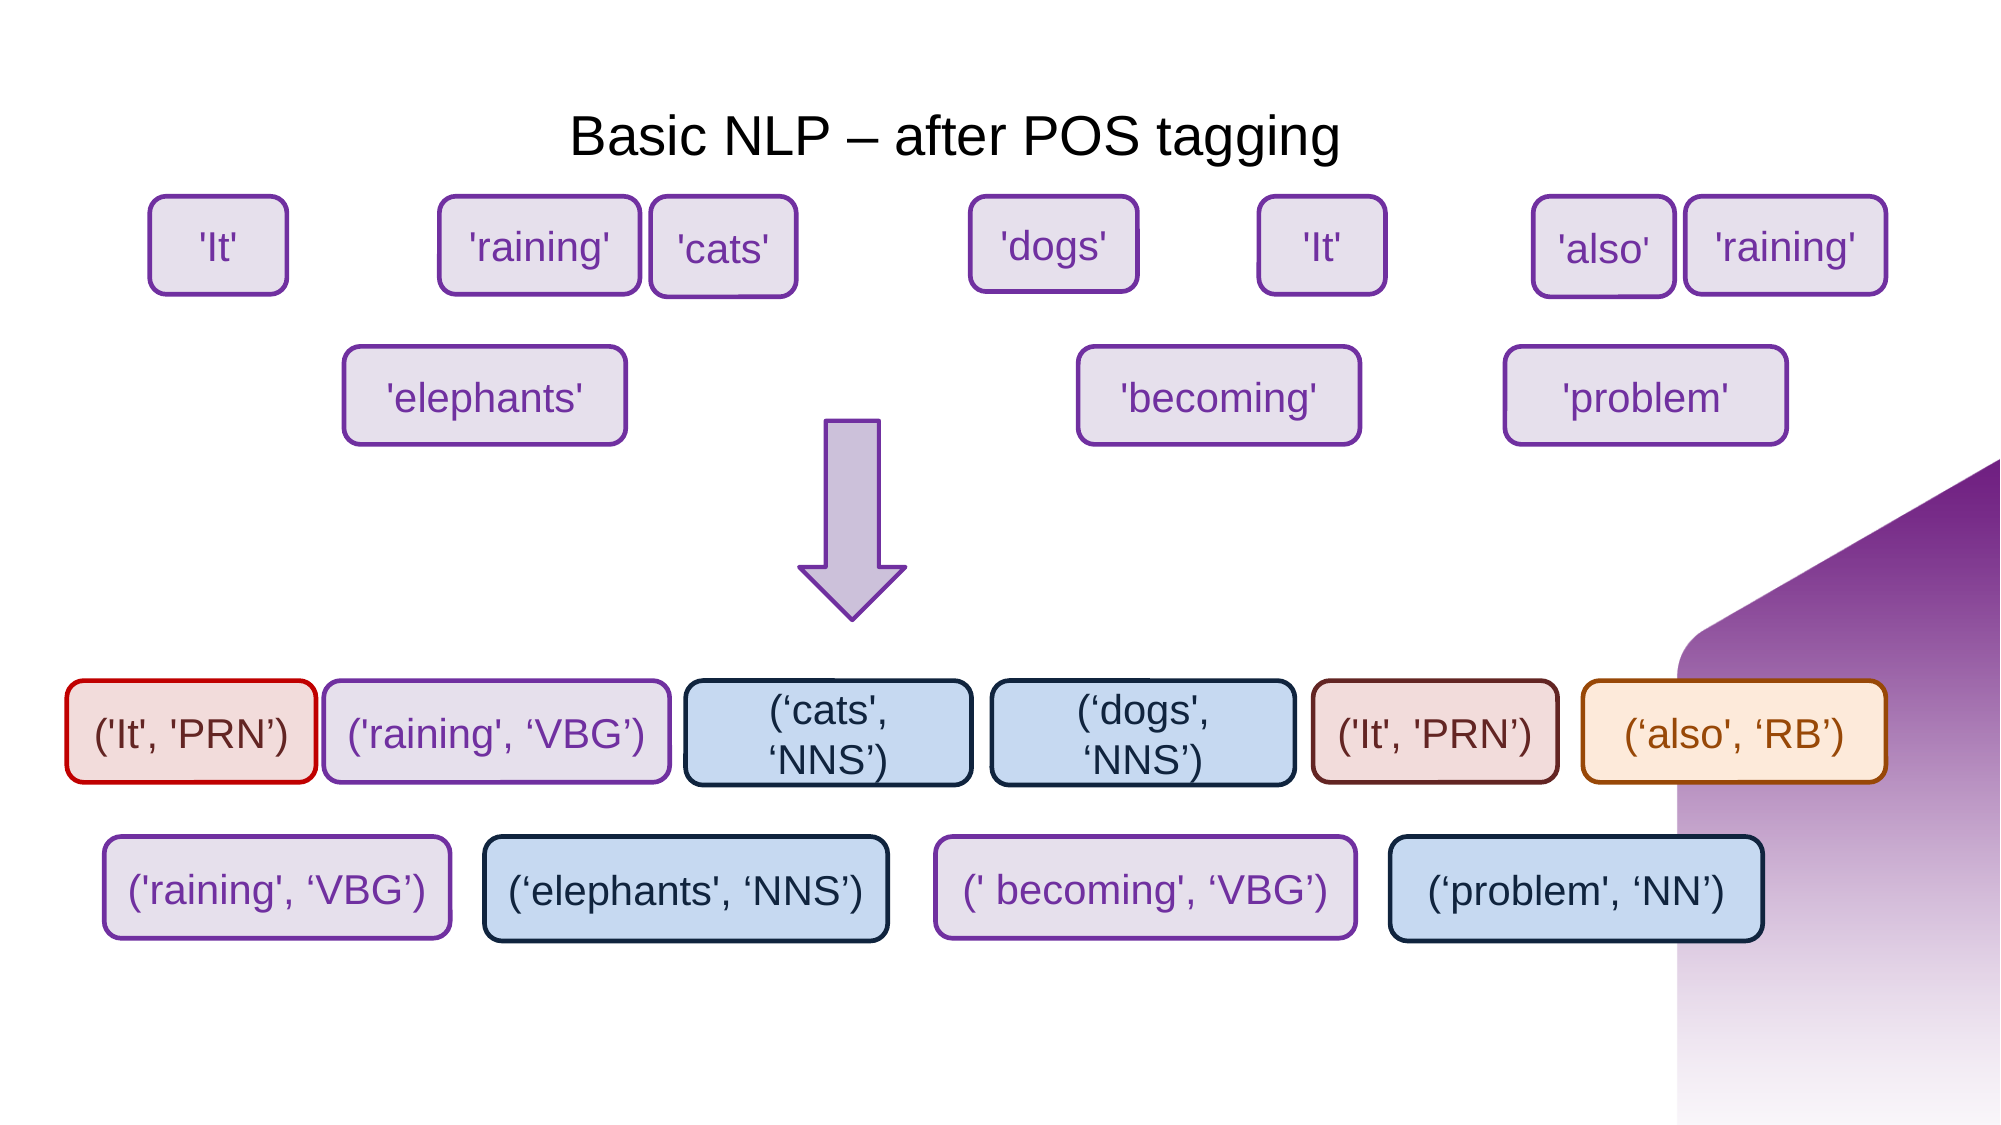

# Basic NLP – after POS tagging
'It'
'raining'
'cats'
'dogs'
'It'
'also'
'raining'
'elephants'
'becoming'
'problem'

('It', 'PRN’)
('raining', ‘VBG’)
(‘cats', ‘NNS’)
(‘dogs', ‘NNS’)
('It', 'PRN’)
(‘also', ‘RB’)
('raining', ‘VBG’)
(‘elephants', ‘NNS’)
(' becoming', ‘VBG’)
(‘problem', ‘NN’)